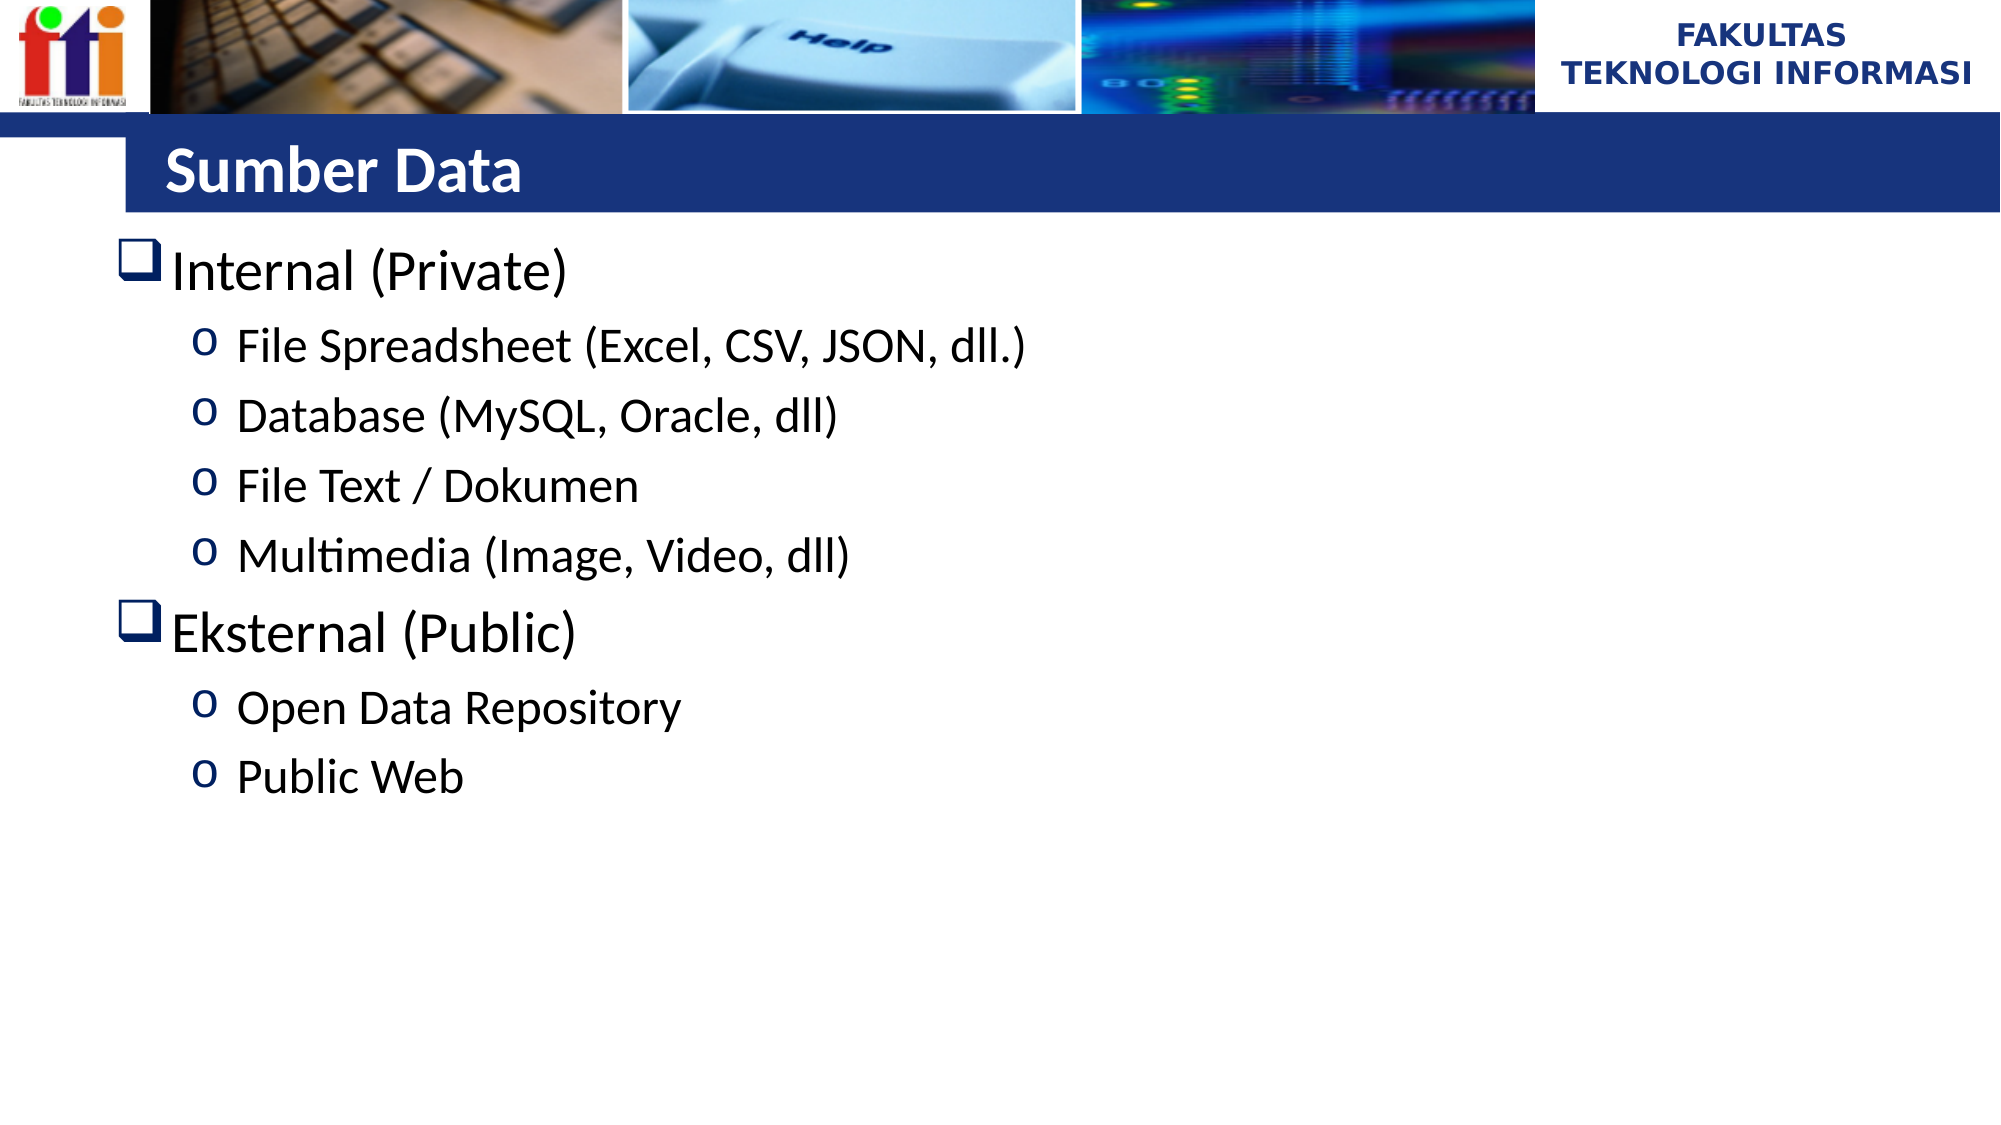

# Sumber Data
Internal (Private)
File Spreadsheet (Excel, CSV, JSON, dll.)
Database (MySQL, Oracle, dll)
File Text / Dokumen
Multimedia (Image, Video, dll)
Eksternal (Public)
Open Data Repository
Public Web